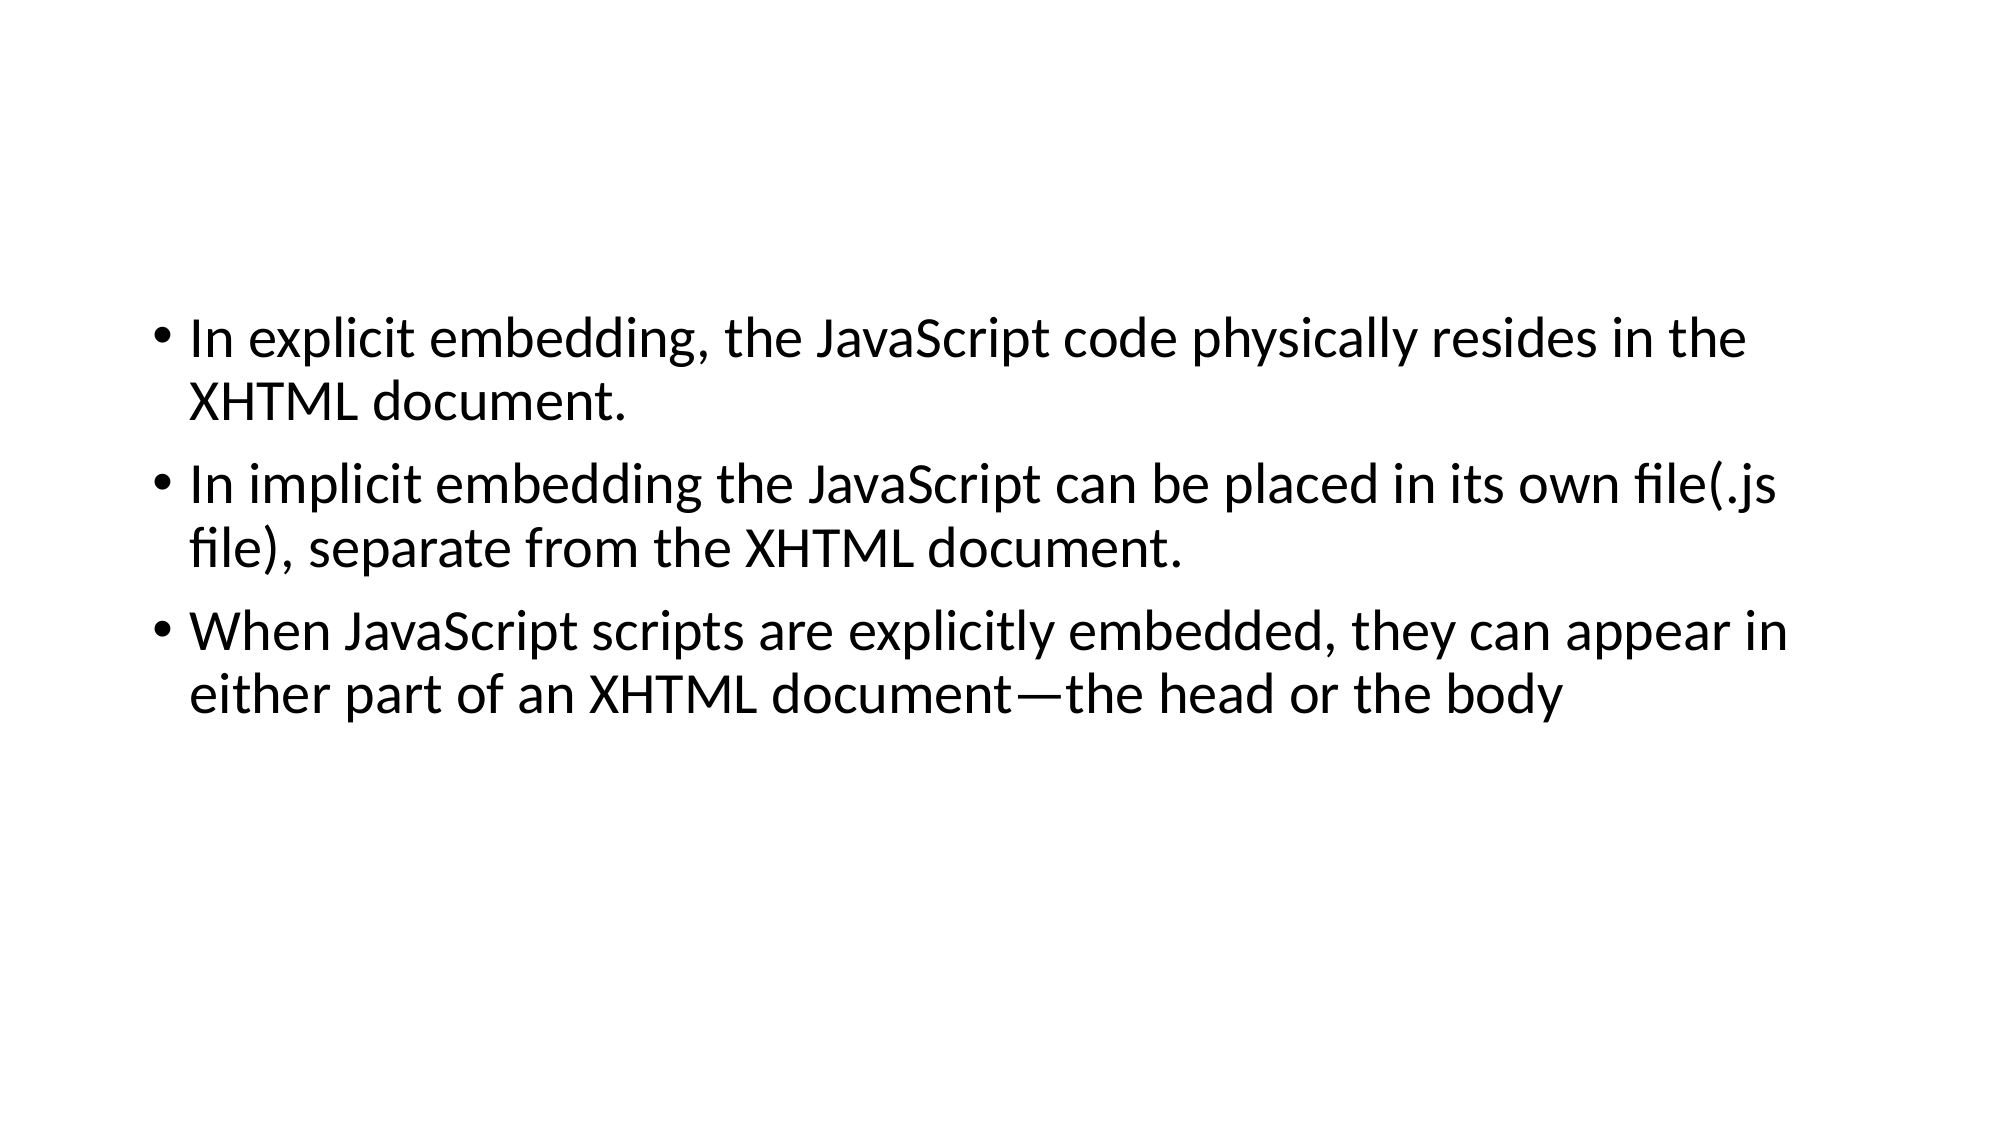

#
In explicit embedding, the JavaScript code physically resides in the XHTML document.
In implicit embedding the JavaScript can be placed in its own file(.js file), separate from the XHTML document.
When JavaScript scripts are explicitly embedded, they can appear in either part of an XHTML document—the head or the body